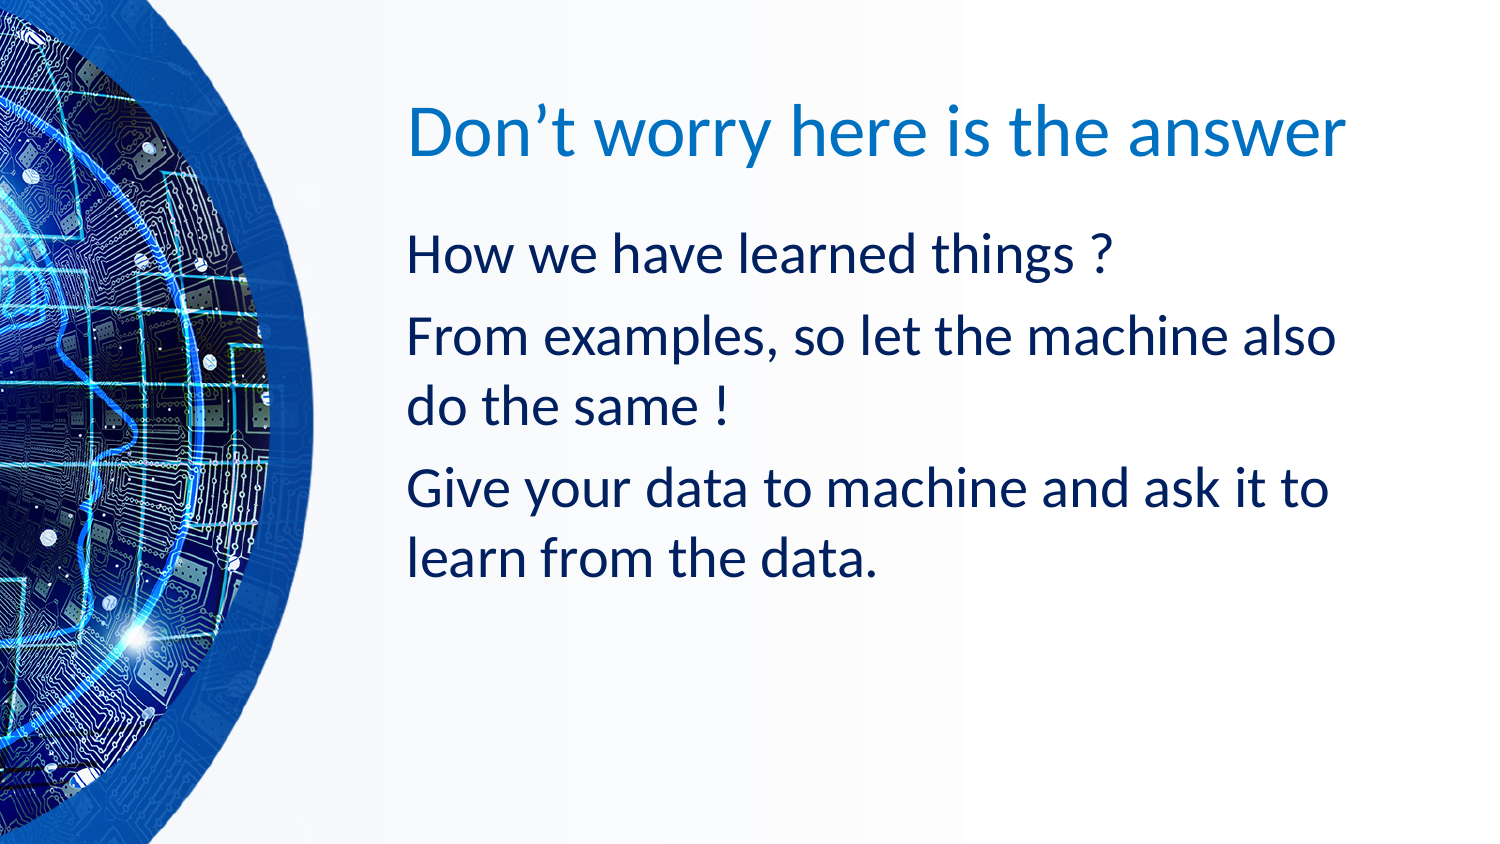

# Don’t worry here is the answer
How we have learned things ?
From examples, so let the machine also do the same !
Give your data to machine and ask it to learn from the data.